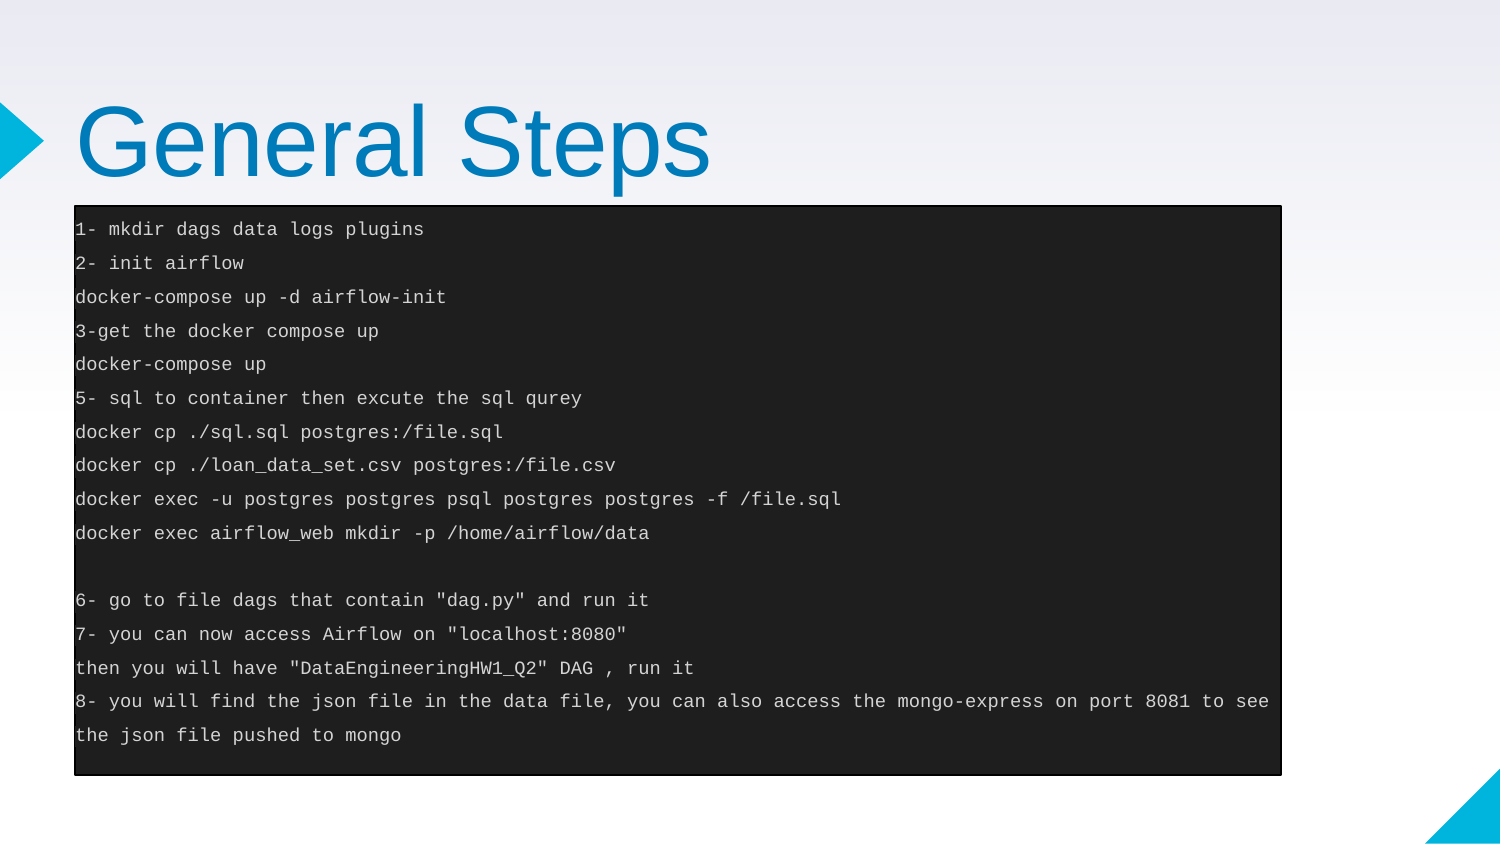

# General Steps
1- mkdir dags data logs plugins
2- init airflow
docker-compose up -d airflow-init
3-get the docker compose up
docker-compose up
5- sql to container then excute the sql qurey
docker cp ./sql.sql postgres:/file.sql
docker cp ./loan_data_set.csv postgres:/file.csv
docker exec -u postgres postgres psql postgres postgres -f /file.sql
docker exec airflow_web mkdir -p /home/airflow/data

6- go to file dags that contain "dag.py" and run it
7- you can now access Airflow on "localhost:8080"
then you will have "DataEngineeringHW1_Q2" DAG , run it
8- you will find the json file in the data file, you can also access the mongo-express on port 8081 to see
the json file pushed to mongo